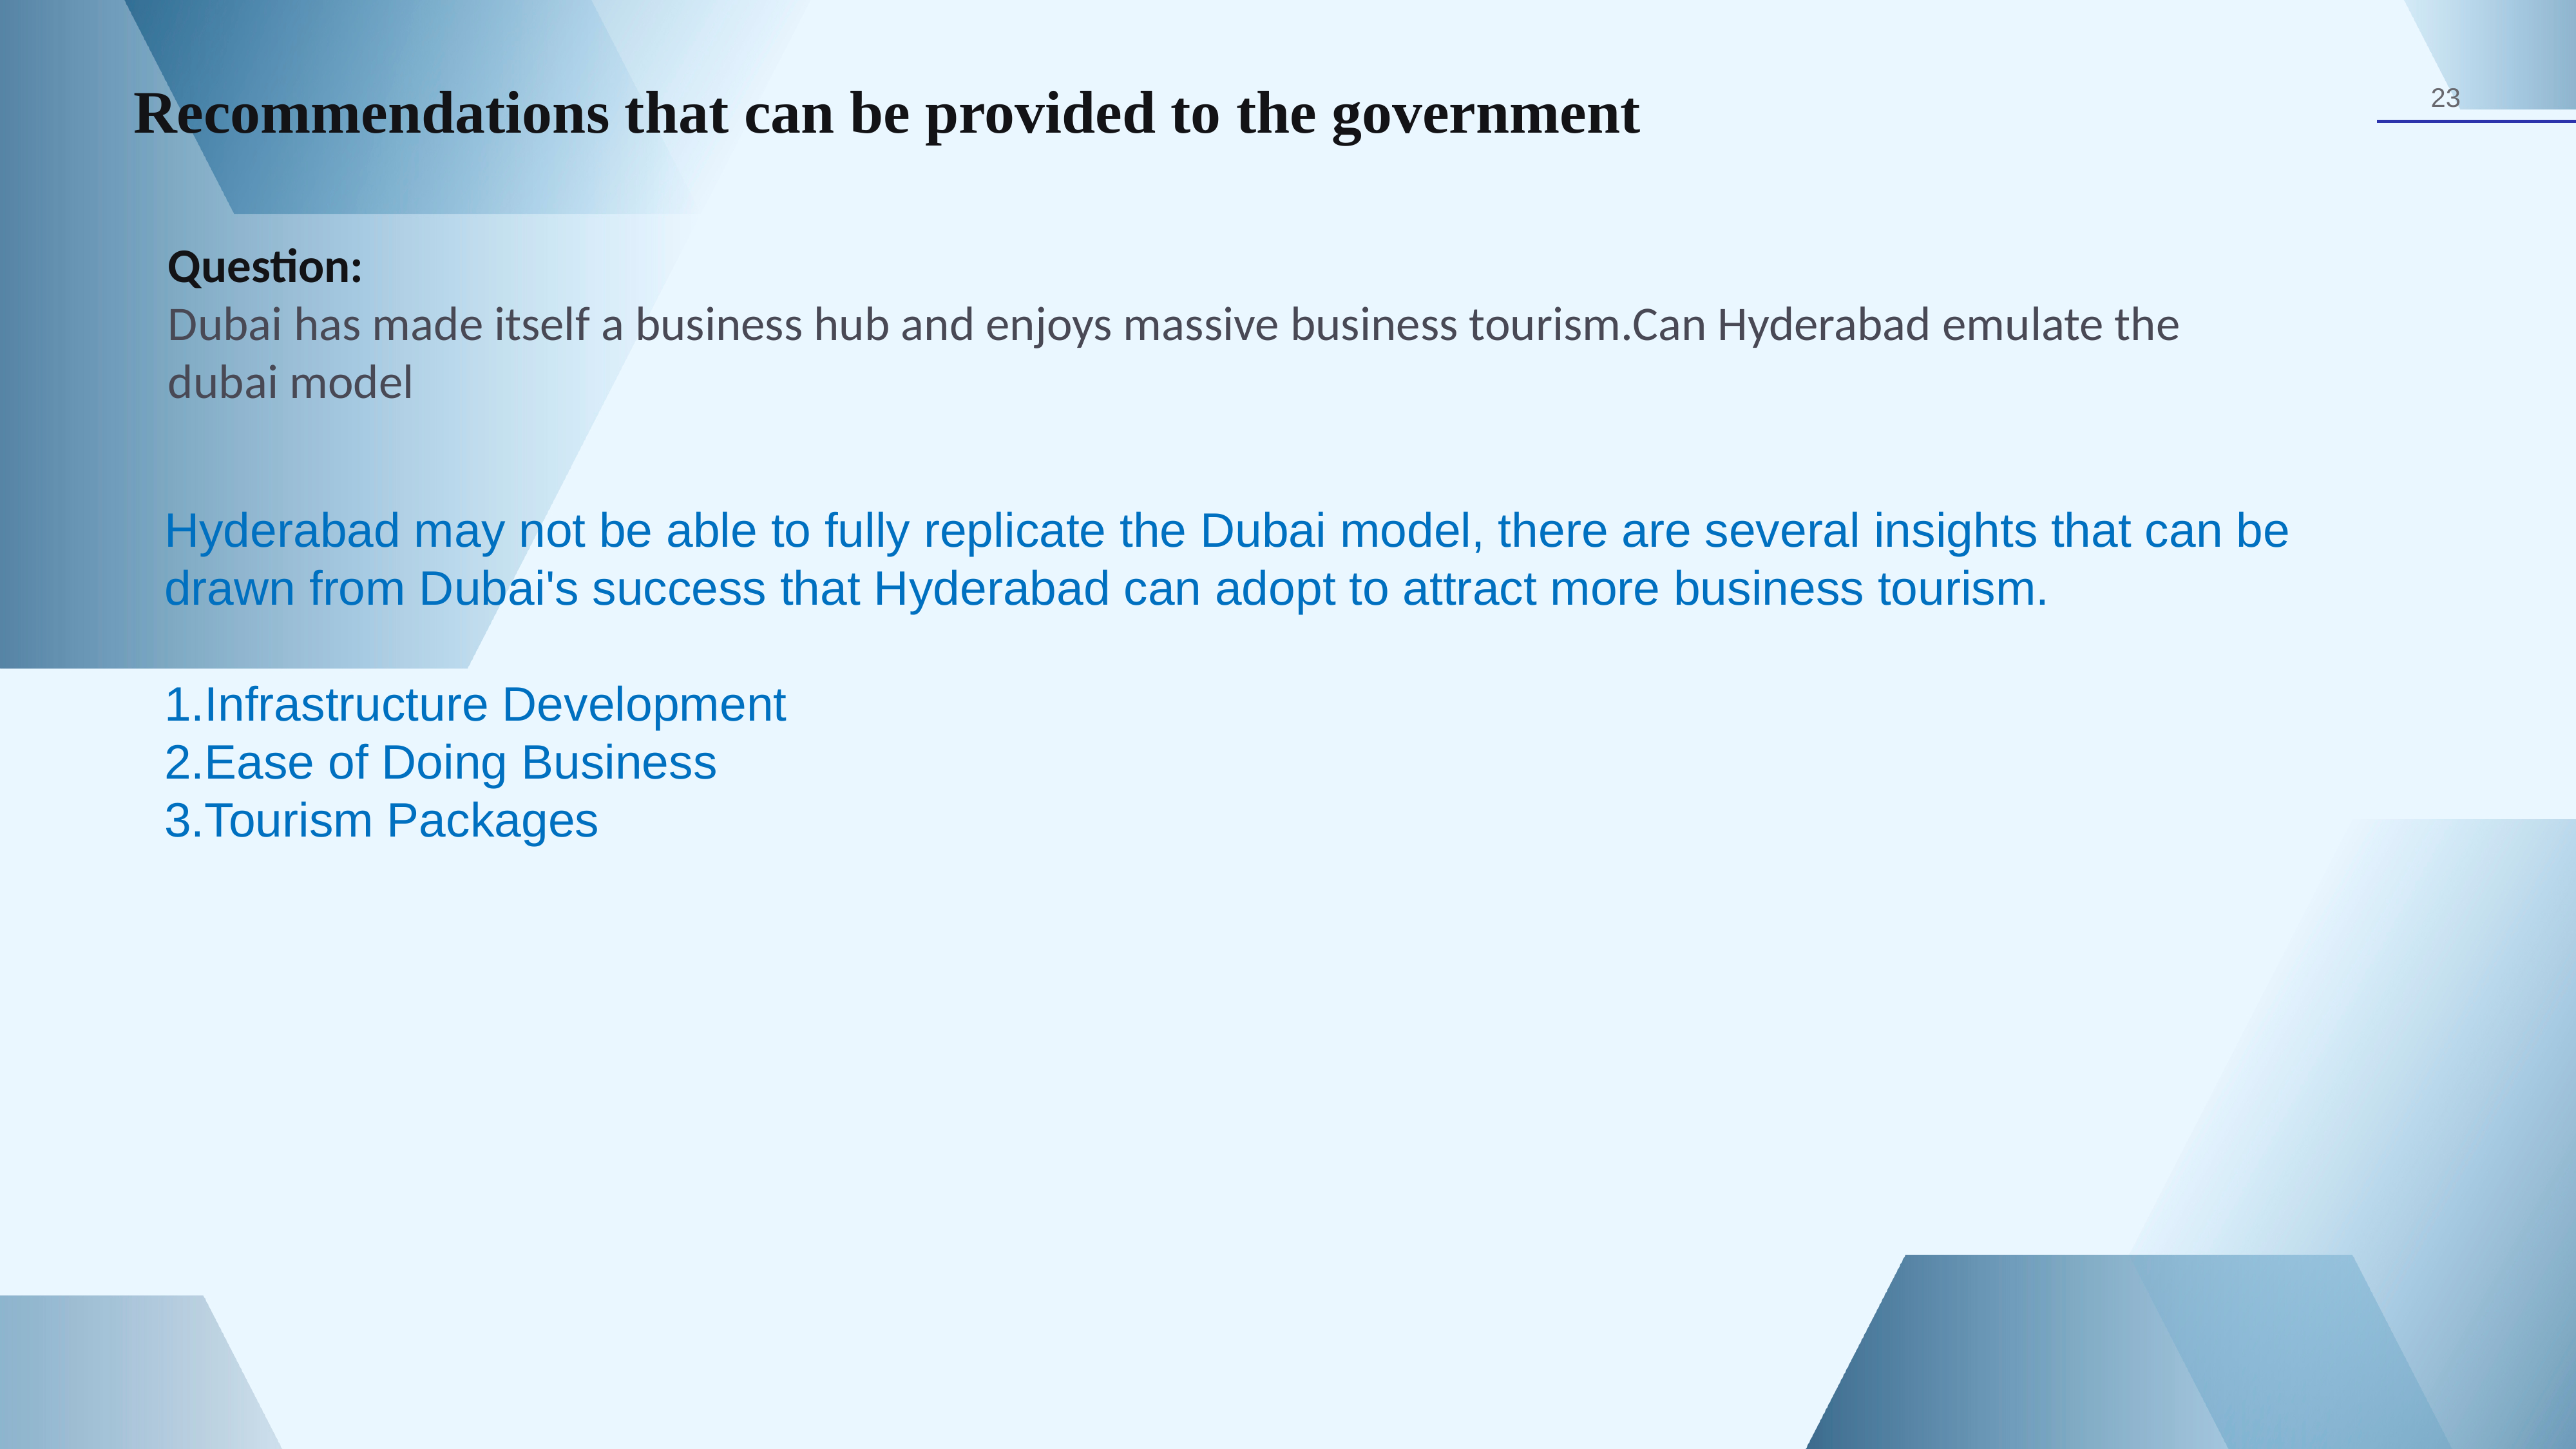

Recommendations that can be provided to the government
Question:
Dubai has made itself a business hub and enjoys massive business tourism.Can Hyderabad emulate the dubai model
Hyderabad may not be able to fully replicate the Dubai model, there are several insights that can be drawn from Dubai's success that Hyderabad can adopt to attract more business tourism.

Infrastructure Development
Ease of Doing Business
Tourism Packages